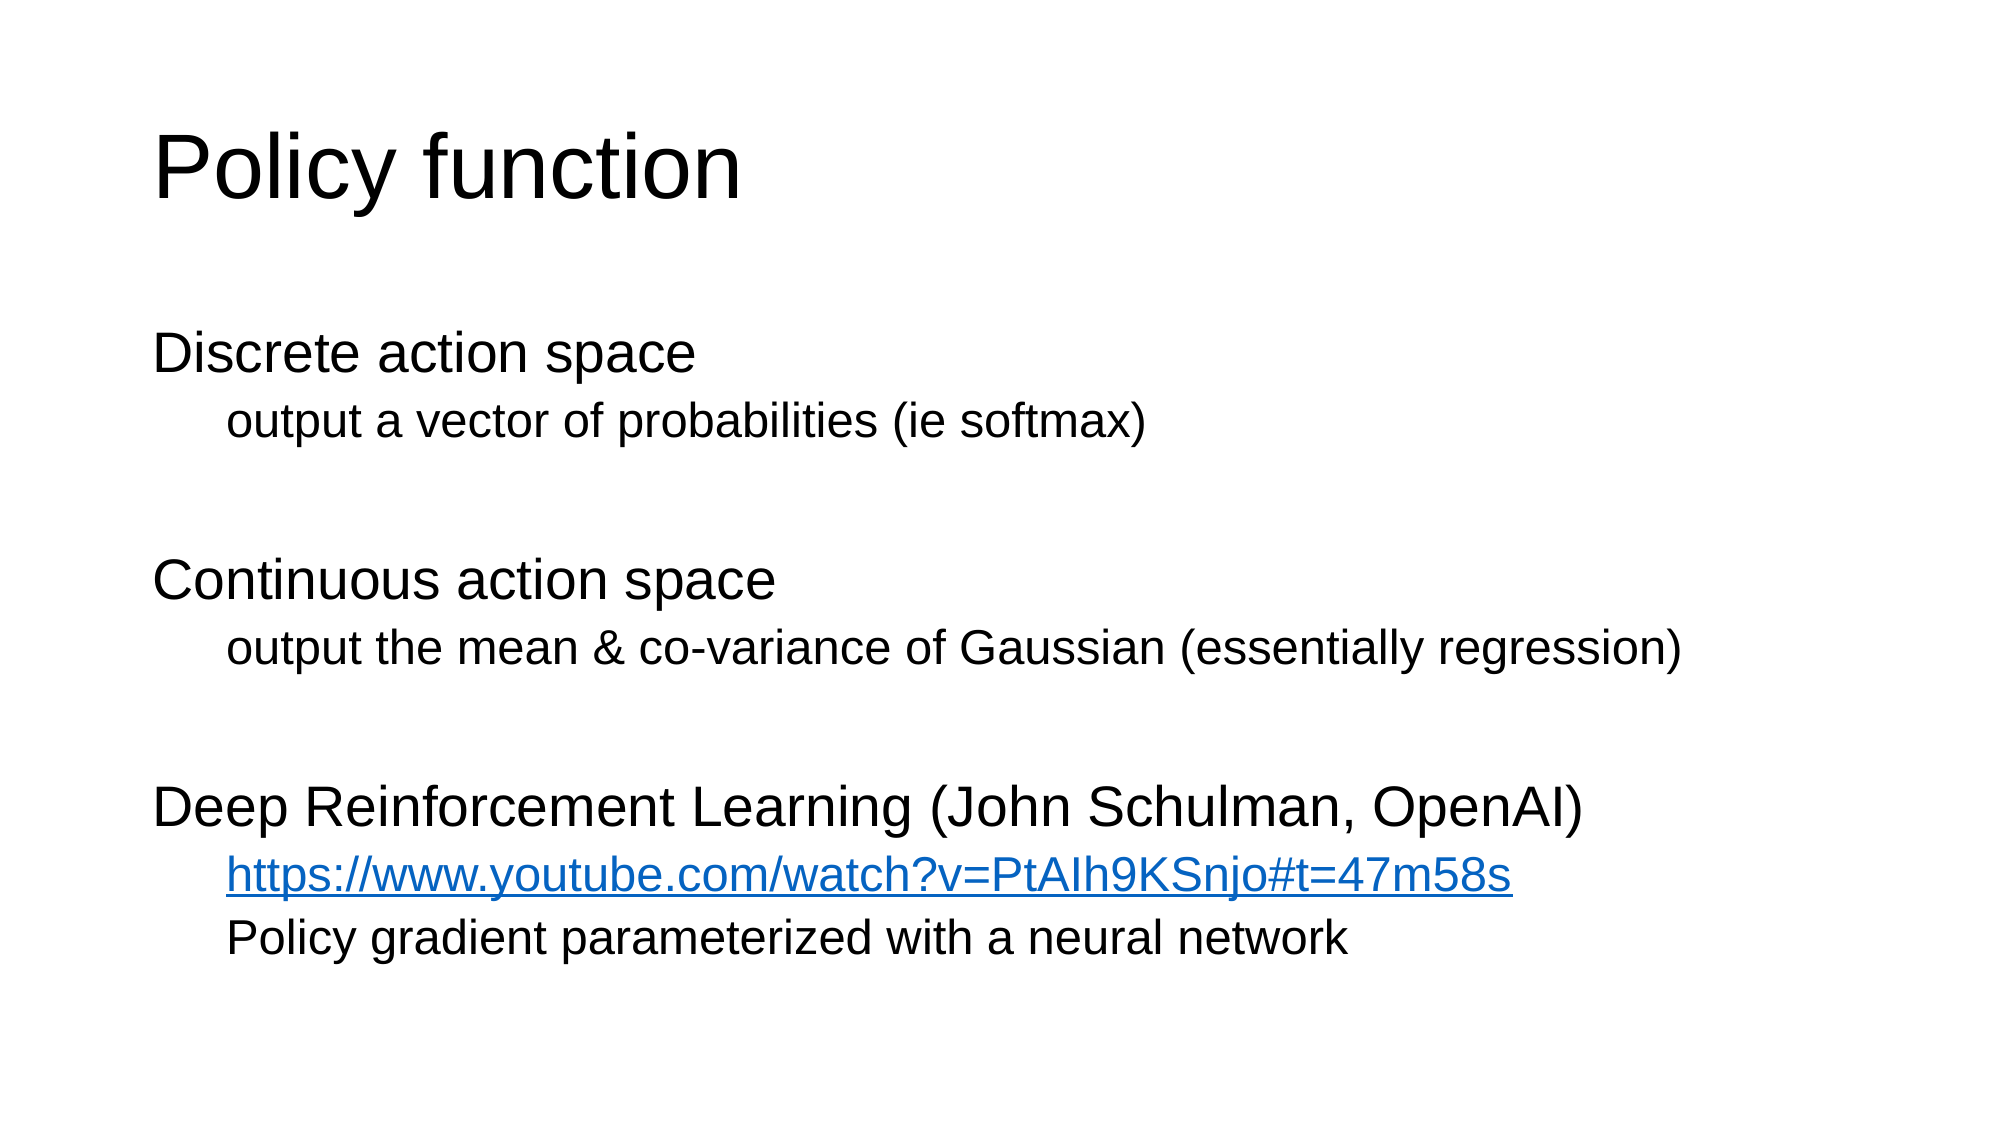

# Policy function
Discrete action space
output a vector of probabilities (ie softmax)

Continuous action space
output the mean & co-variance of Gaussian (essentially regression)

Deep Reinforcement Learning (John Schulman, OpenAI)
https://www.youtube.com/watch?v=PtAIh9KSnjo#t=47m58s
Policy gradient parameterized with a neural network